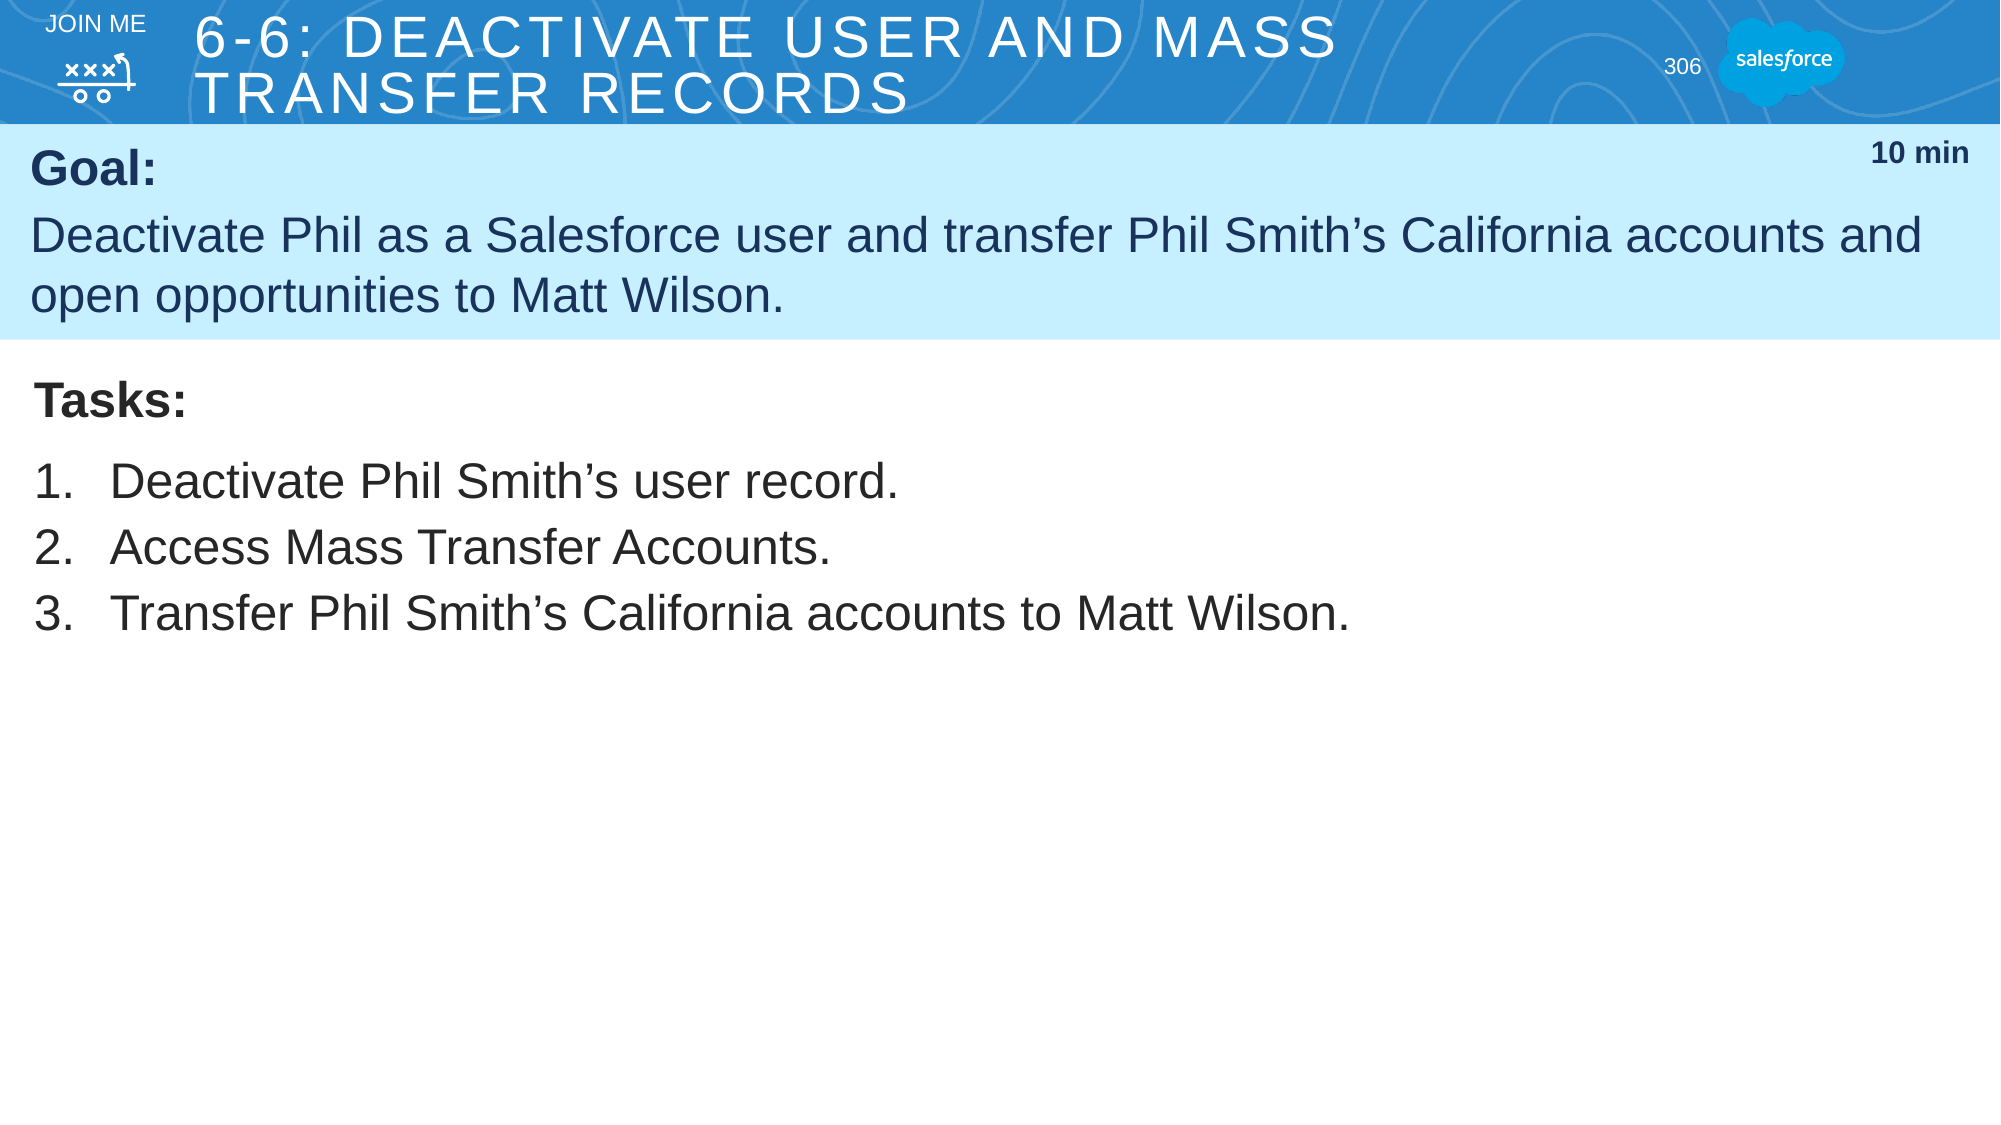

JOIN ME
# 6-6: Deactivate User and Mass Transfer Records
306
Goal:
Deactivate Phil as a Salesforce user and transfer Phil Smith’s California accounts and open opportunities to Matt Wilson.
10 min
Tasks:
Deactivate Phil Smith’s user record.
Access Mass Transfer Accounts.
Transfer Phil Smith’s California accounts to Matt Wilson.